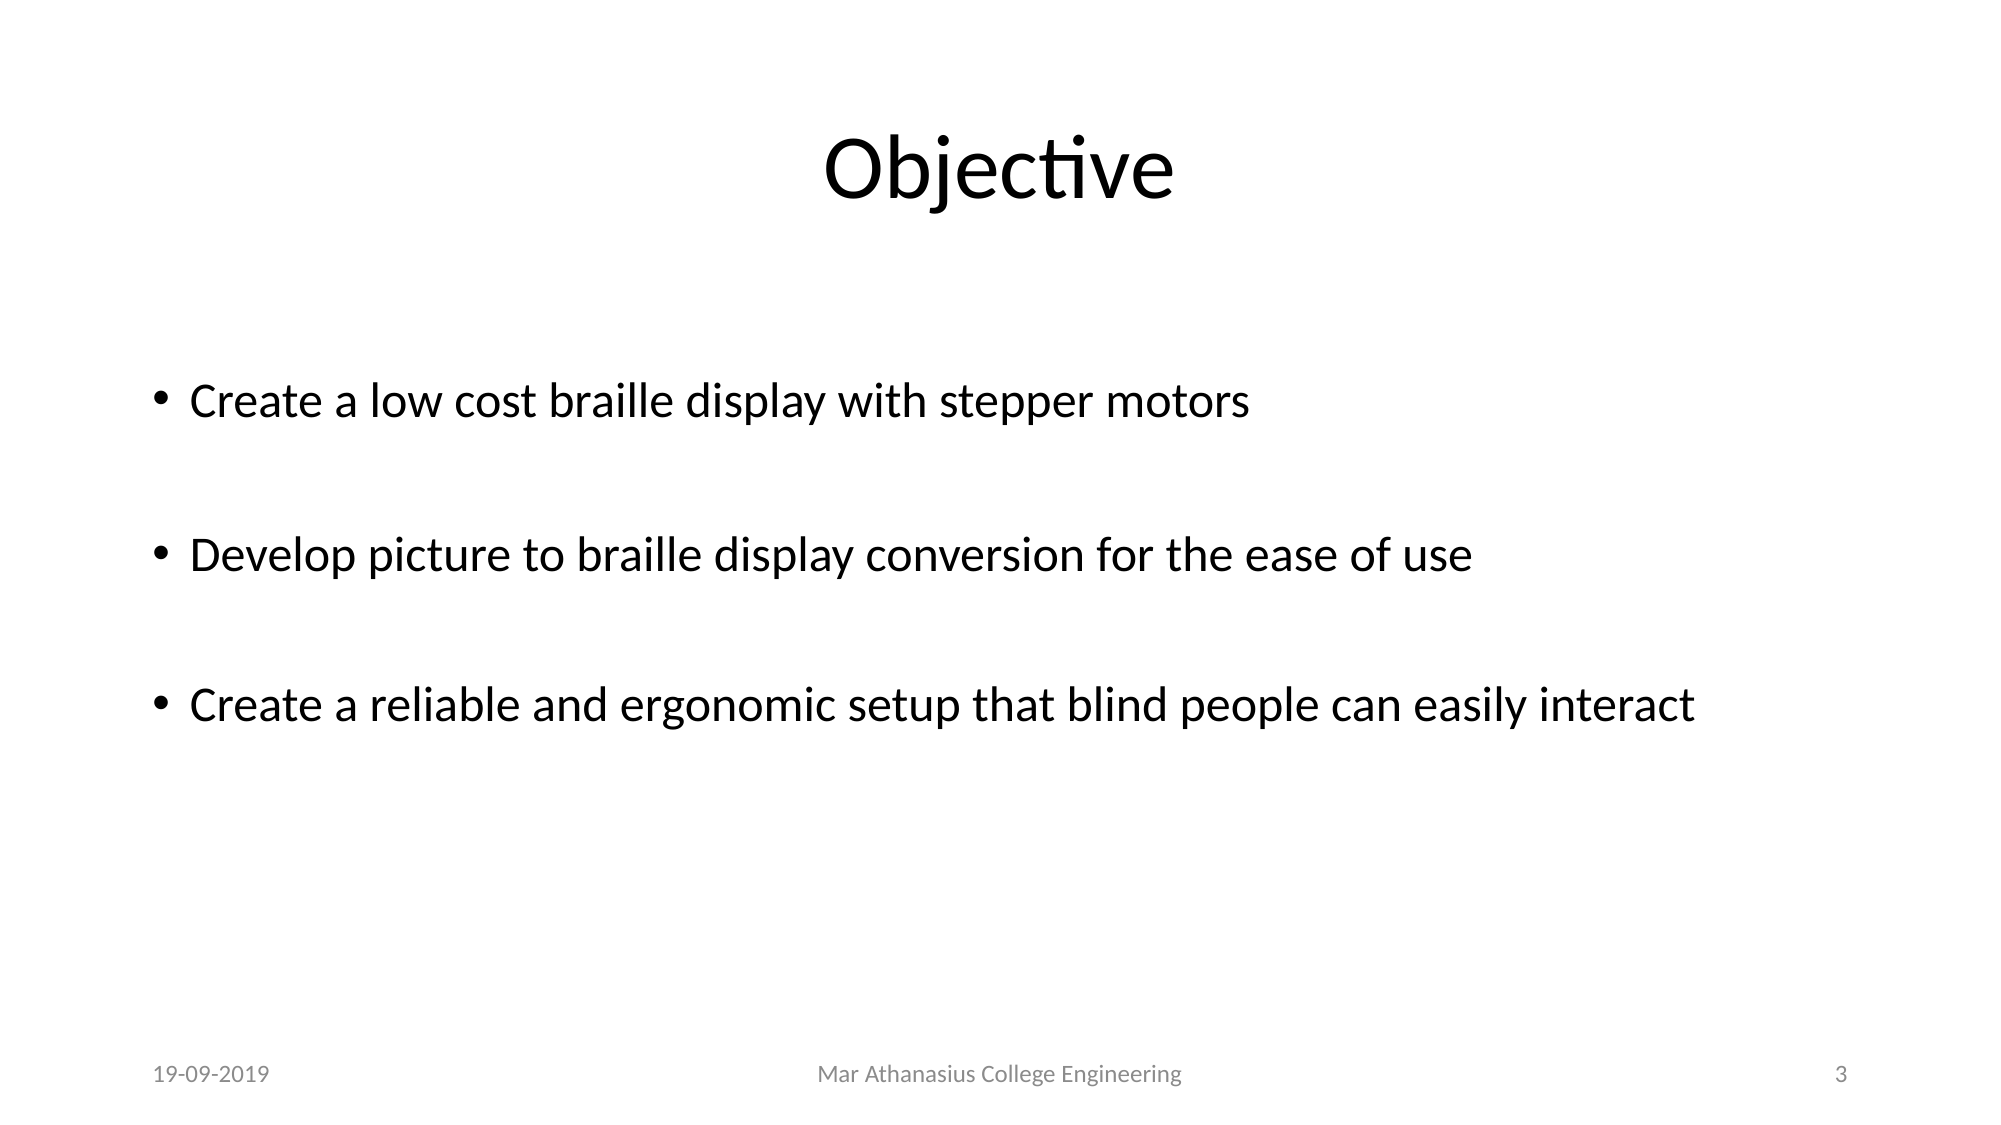

# Objective
Create a low cost braille display with stepper motors

Develop picture to braille display conversion for the ease of use

Create a reliable and ergonomic setup that blind people can easily interact

19-09-2019
Mar Athanasius College Engineering
3